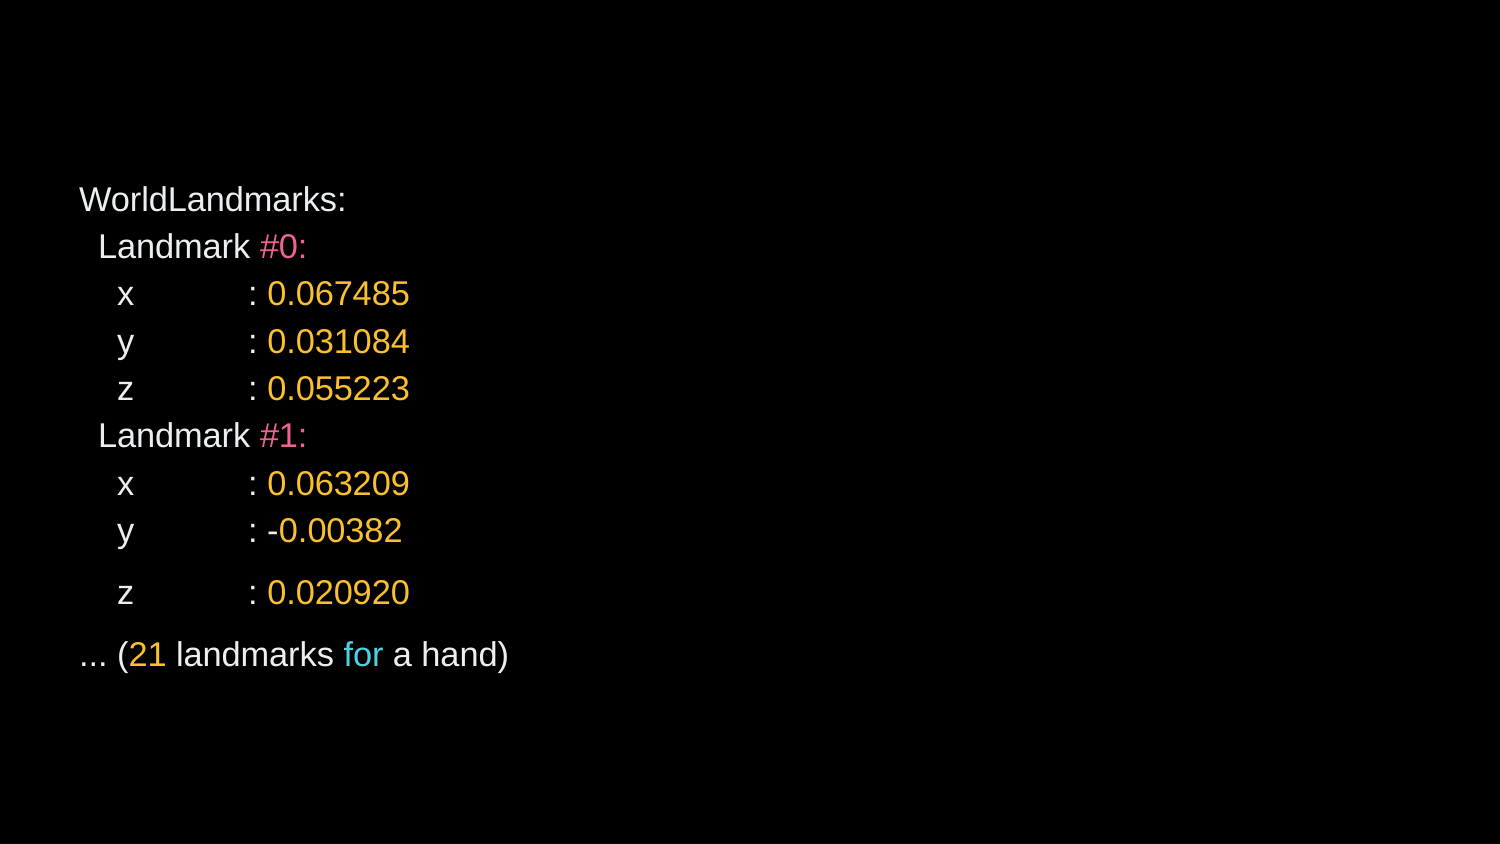

WorldLandmarks:
  Landmark #0:
    x            : 0.067485
    y            : 0.031084
    z            : 0.055223
  Landmark #1:
    x            : 0.063209
    y            : -0.00382
    z            : 0.020920
... (21 landmarks for a hand)